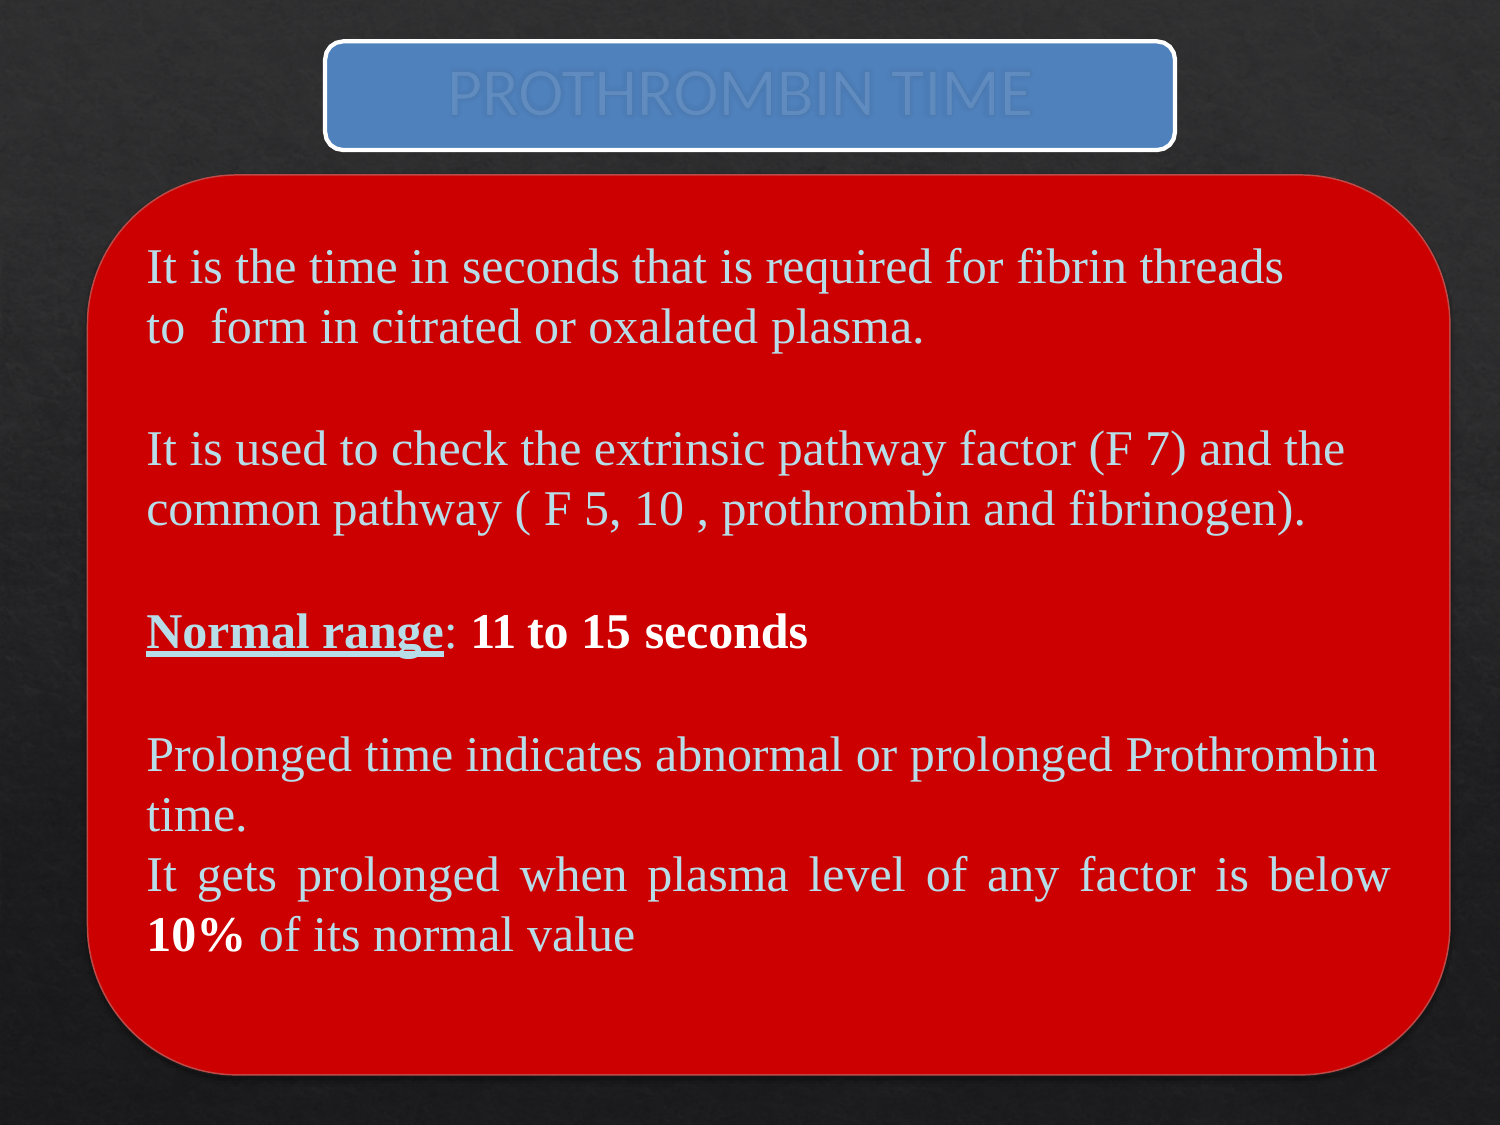

# PROTHROMBIN TIME

It is the time in seconds that is required for fibrin threads to  form in citrated or oxalated plasma.

It is used to check the extrinsic pathway factor (F 7) and the  common pathway ( F 5, 10 , prothrombin and fibrinogen).

Normal range: 11 to 15 seconds

Prolonged time indicates abnormal or prolonged Prothrombin  time.
It gets prolonged when plasma level of any factor is below
10% of its normal value